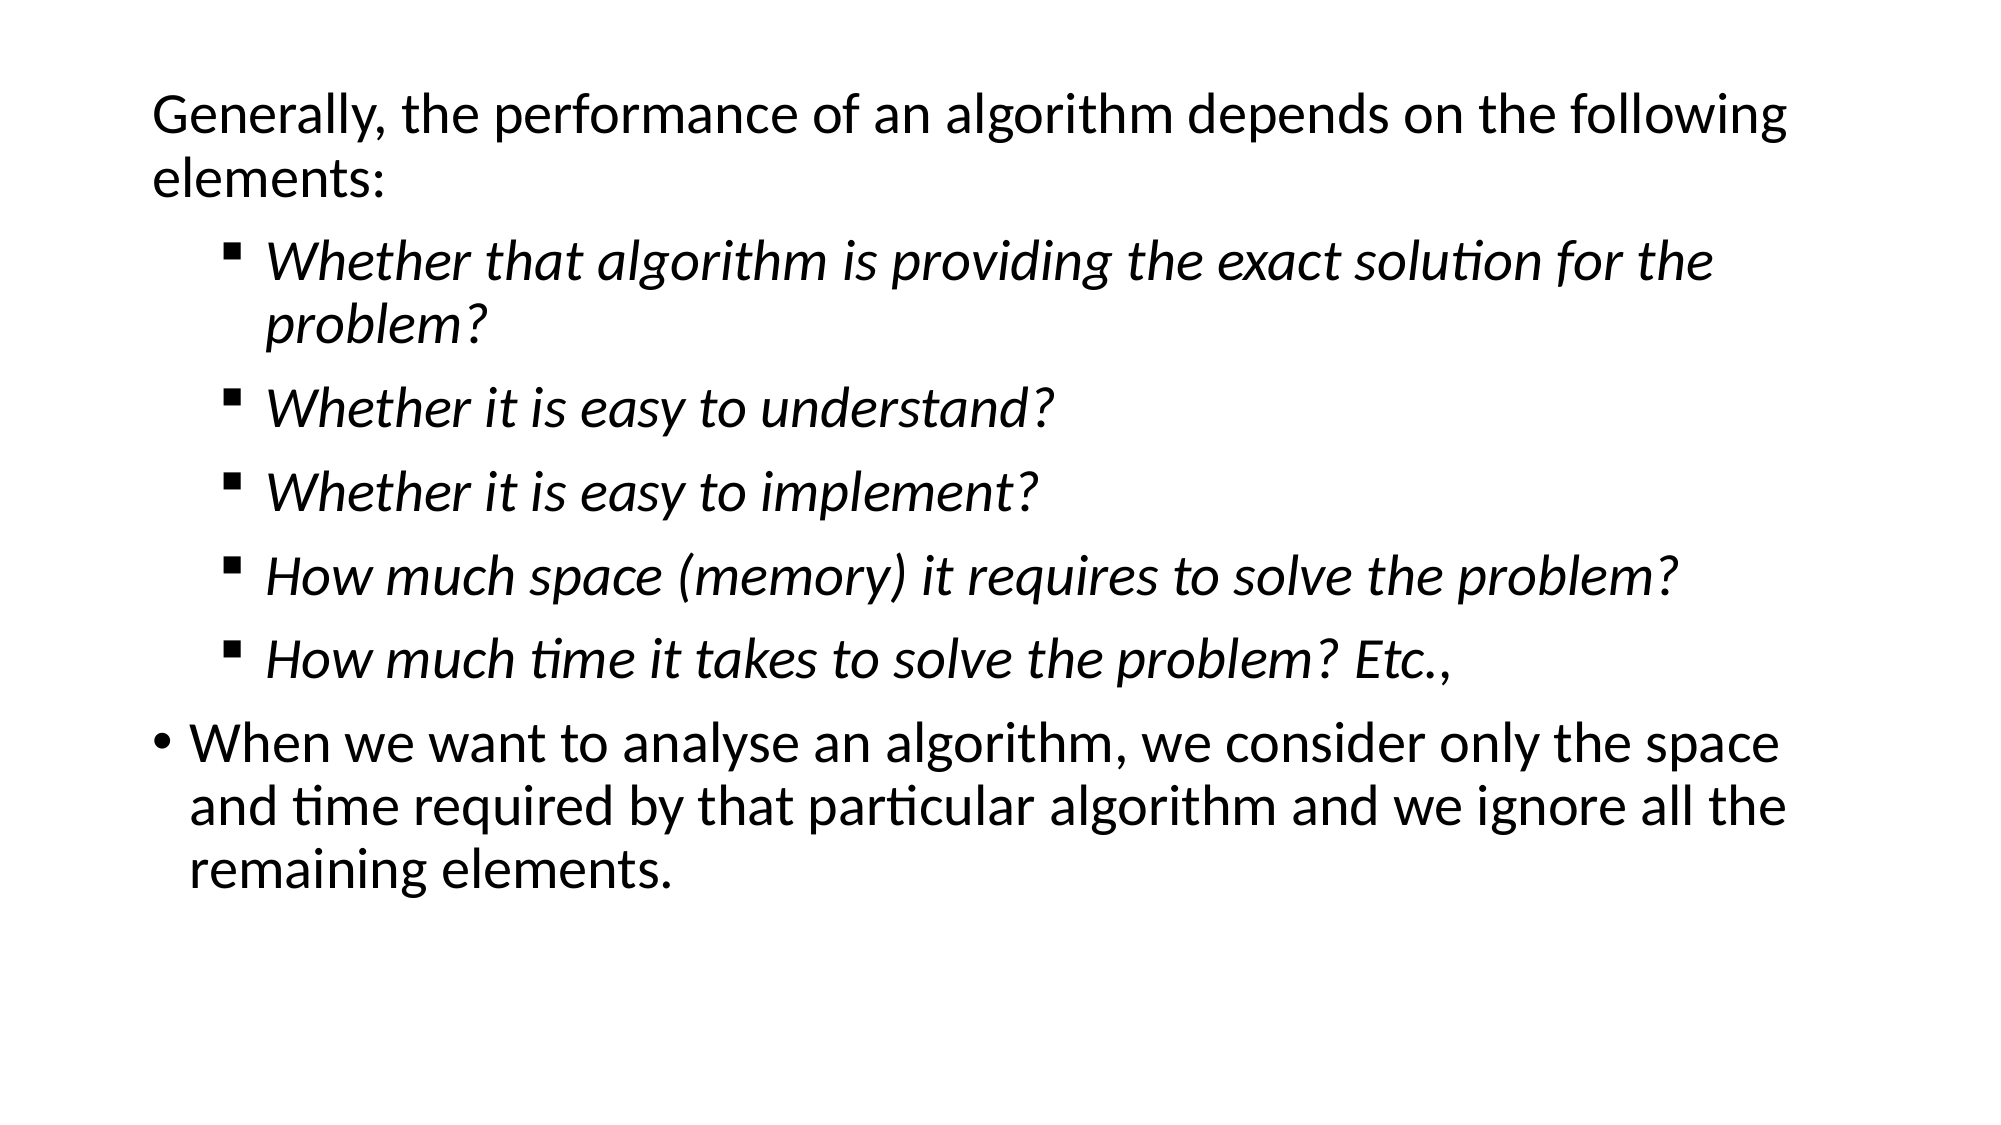

Generally, the performance of an algorithm depends on the following elements:
Whether that algorithm is providing the exact solution for the problem?
Whether it is easy to understand?
Whether it is easy to implement?
How much space (memory) it requires to solve the problem?
How much time it takes to solve the problem? Etc.,
When we want to analyse an algorithm, we consider only the space and time required by that particular algorithm and we ignore all the remaining elements.